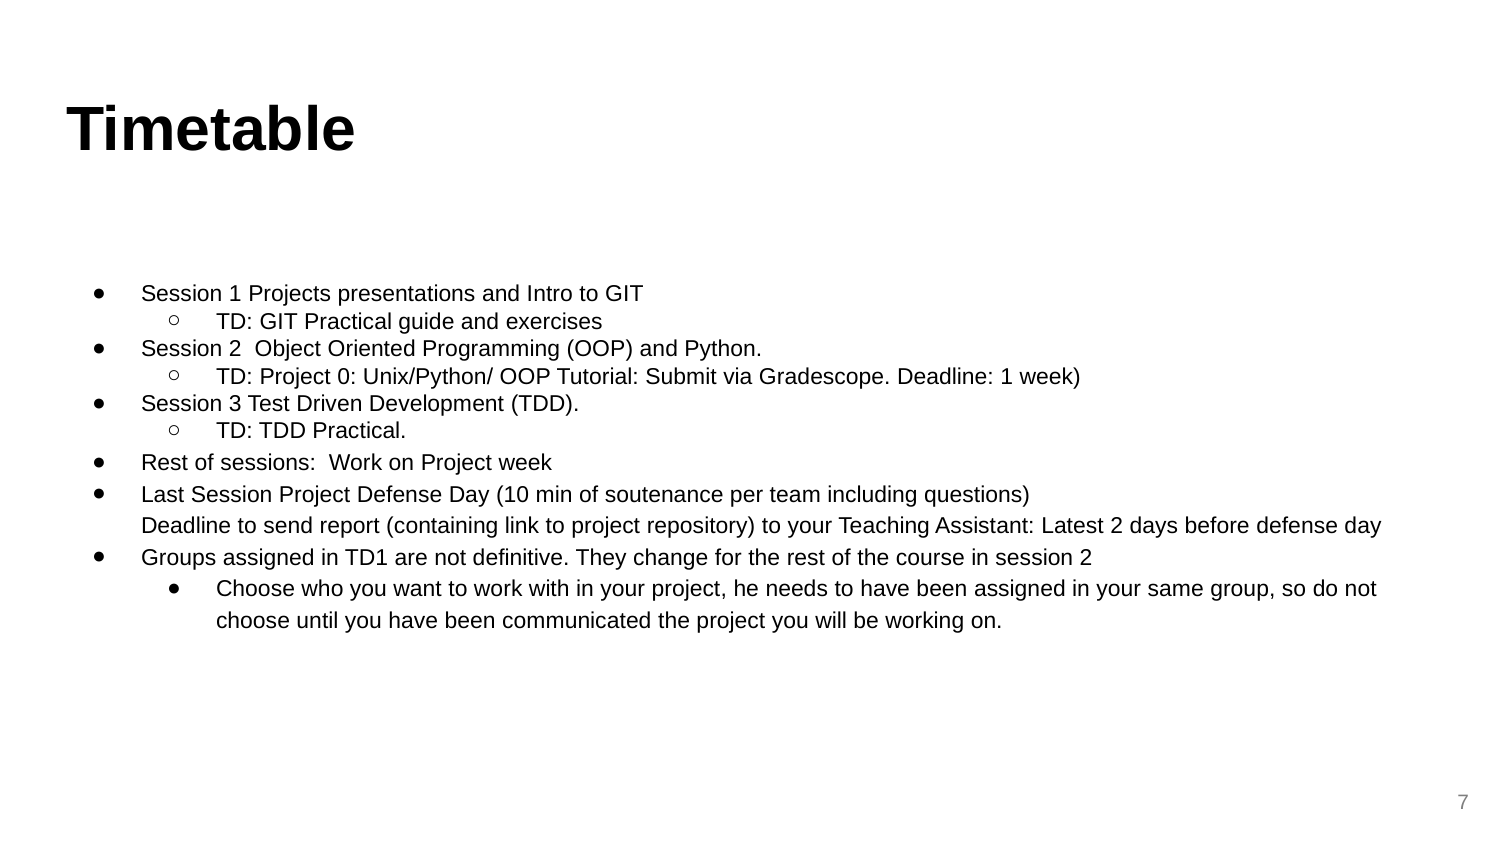

# Timetable

Session 1 Projects presentations and Intro to GIT
TD: GIT Practical guide and exercises
Session 2  Object Oriented Programming (OOP) and Python.
TD: Project 0: Unix/Python/ OOP Tutorial: Submit via Gradescope. Deadline: 1 week)
Session 3 Test Driven Development (TDD).
TD: TDD Practical.
Rest of sessions:  Work on Project week
Last Session Project Defense Day (10 min of soutenance per team including questions)
Deadline to send report (containing link to project repository) to your Teaching Assistant: Latest 2 days before defense day
Groups assigned in TD1 are not definitive. They change for the rest of the course in session 2
Choose who you want to work with in your project, he needs to have been assigned in your same group, so do not choose until you have been communicated the project you will be working on.
7